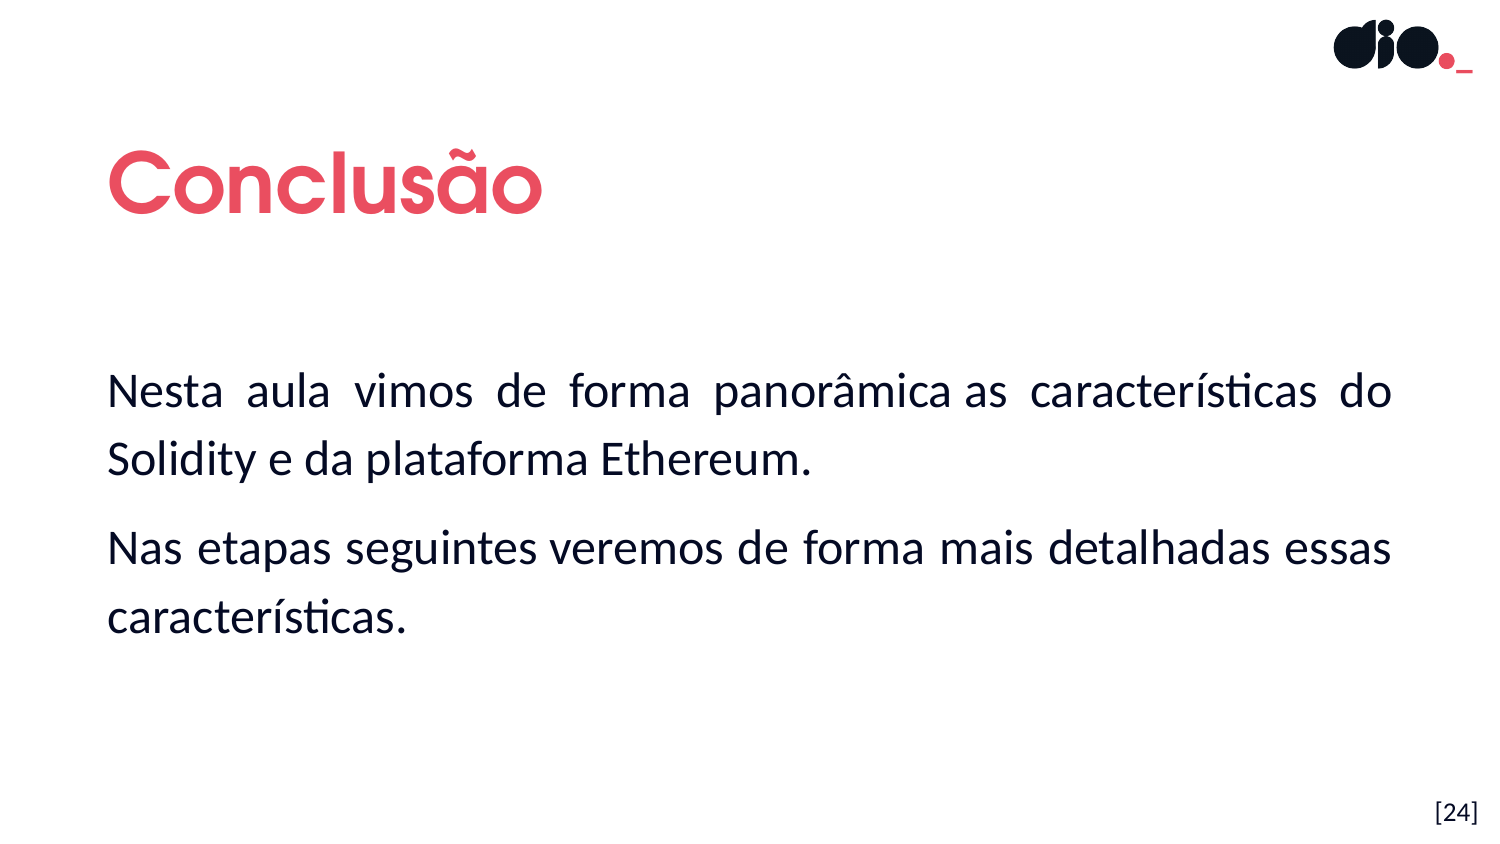

Conclusão
Nesta aula vimos de forma panorâmica as características do Solidity e da plataforma Ethereum.
Nas etapas seguintes veremos de forma mais detalhadas essas características.
[24]